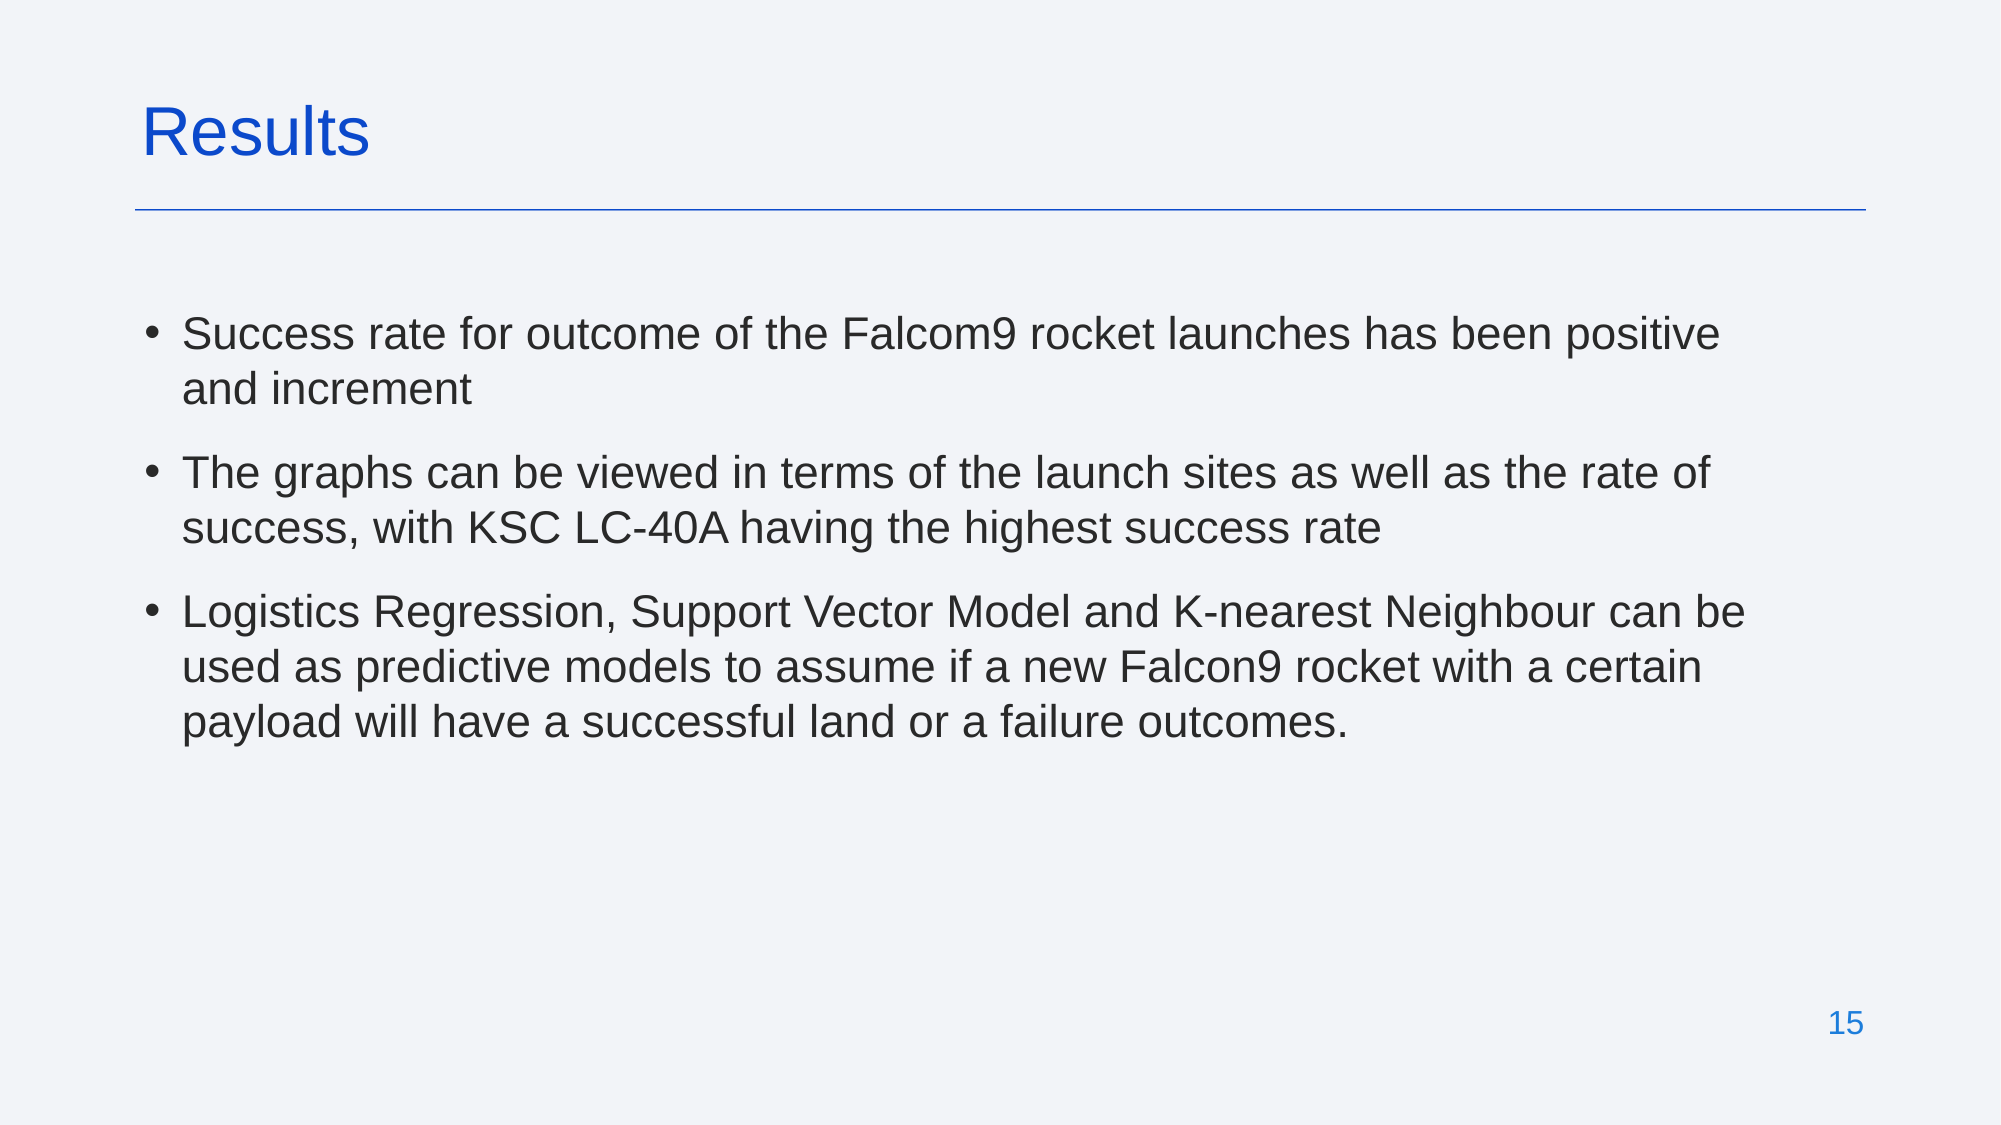

Results
Success rate for outcome of the Falcom9 rocket launches has been positive and increment
The graphs can be viewed in terms of the launch sites as well as the rate of success, with KSC LC-40A having the highest success rate
Logistics Regression, Support Vector Model and K-nearest Neighbour can be used as predictive models to assume if a new Falcon9 rocket with a certain payload will have a successful land or a failure outcomes.

15